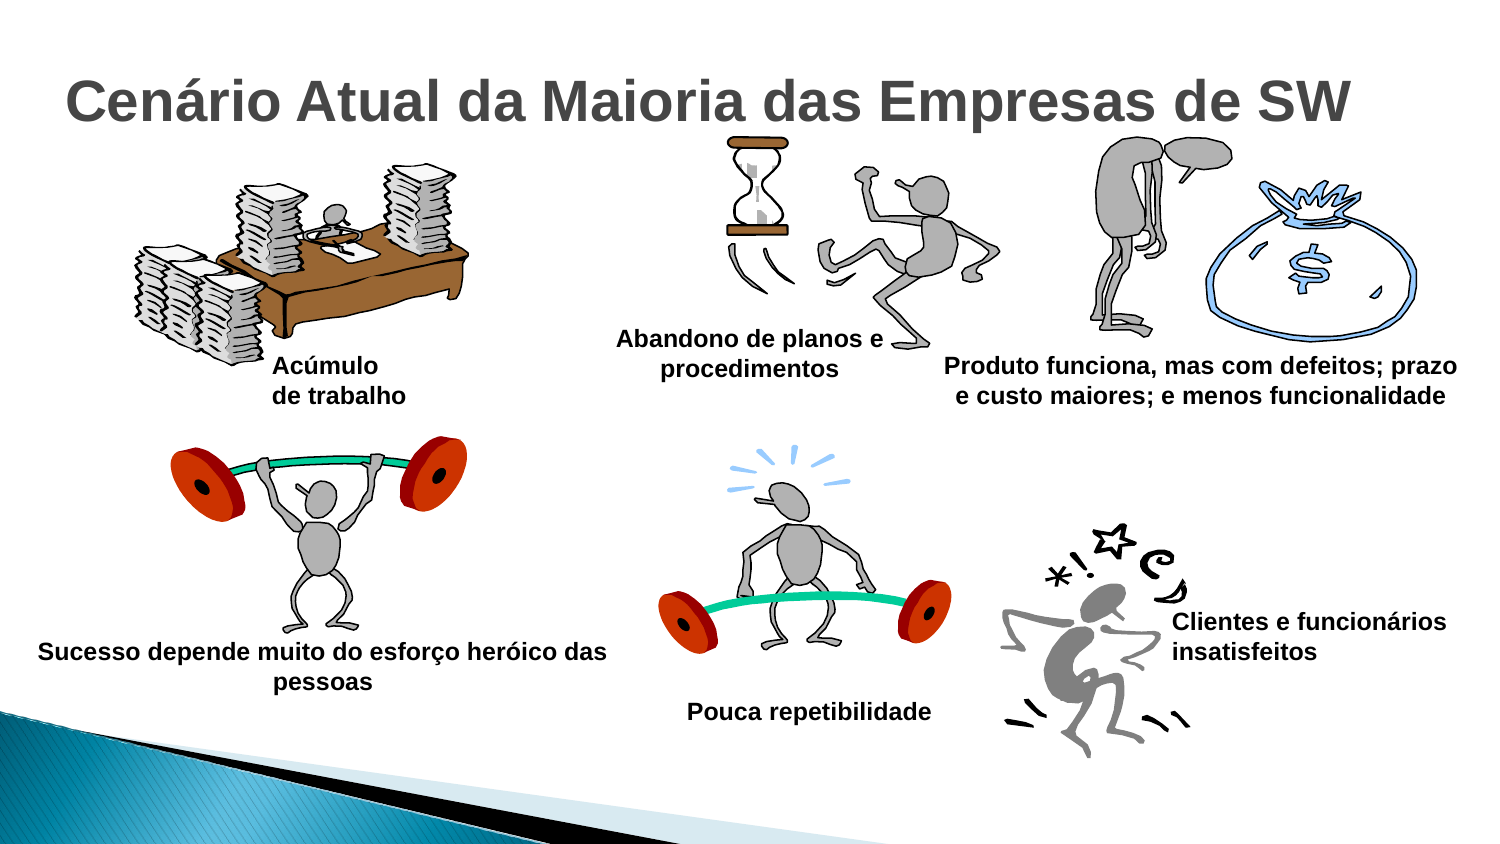

# Cenário Atual da Maioria das Empresas de SW

Acúmulo
de trabalho

Abandono de planos e procedimentos
Produto funciona, mas com defeitos; prazo e custo maiores; e menos funcionalidade

Sucesso depende muito do esforço heróico das pessoas

Pouca repetibilidade

Clientes e funcionários insatisfeitos